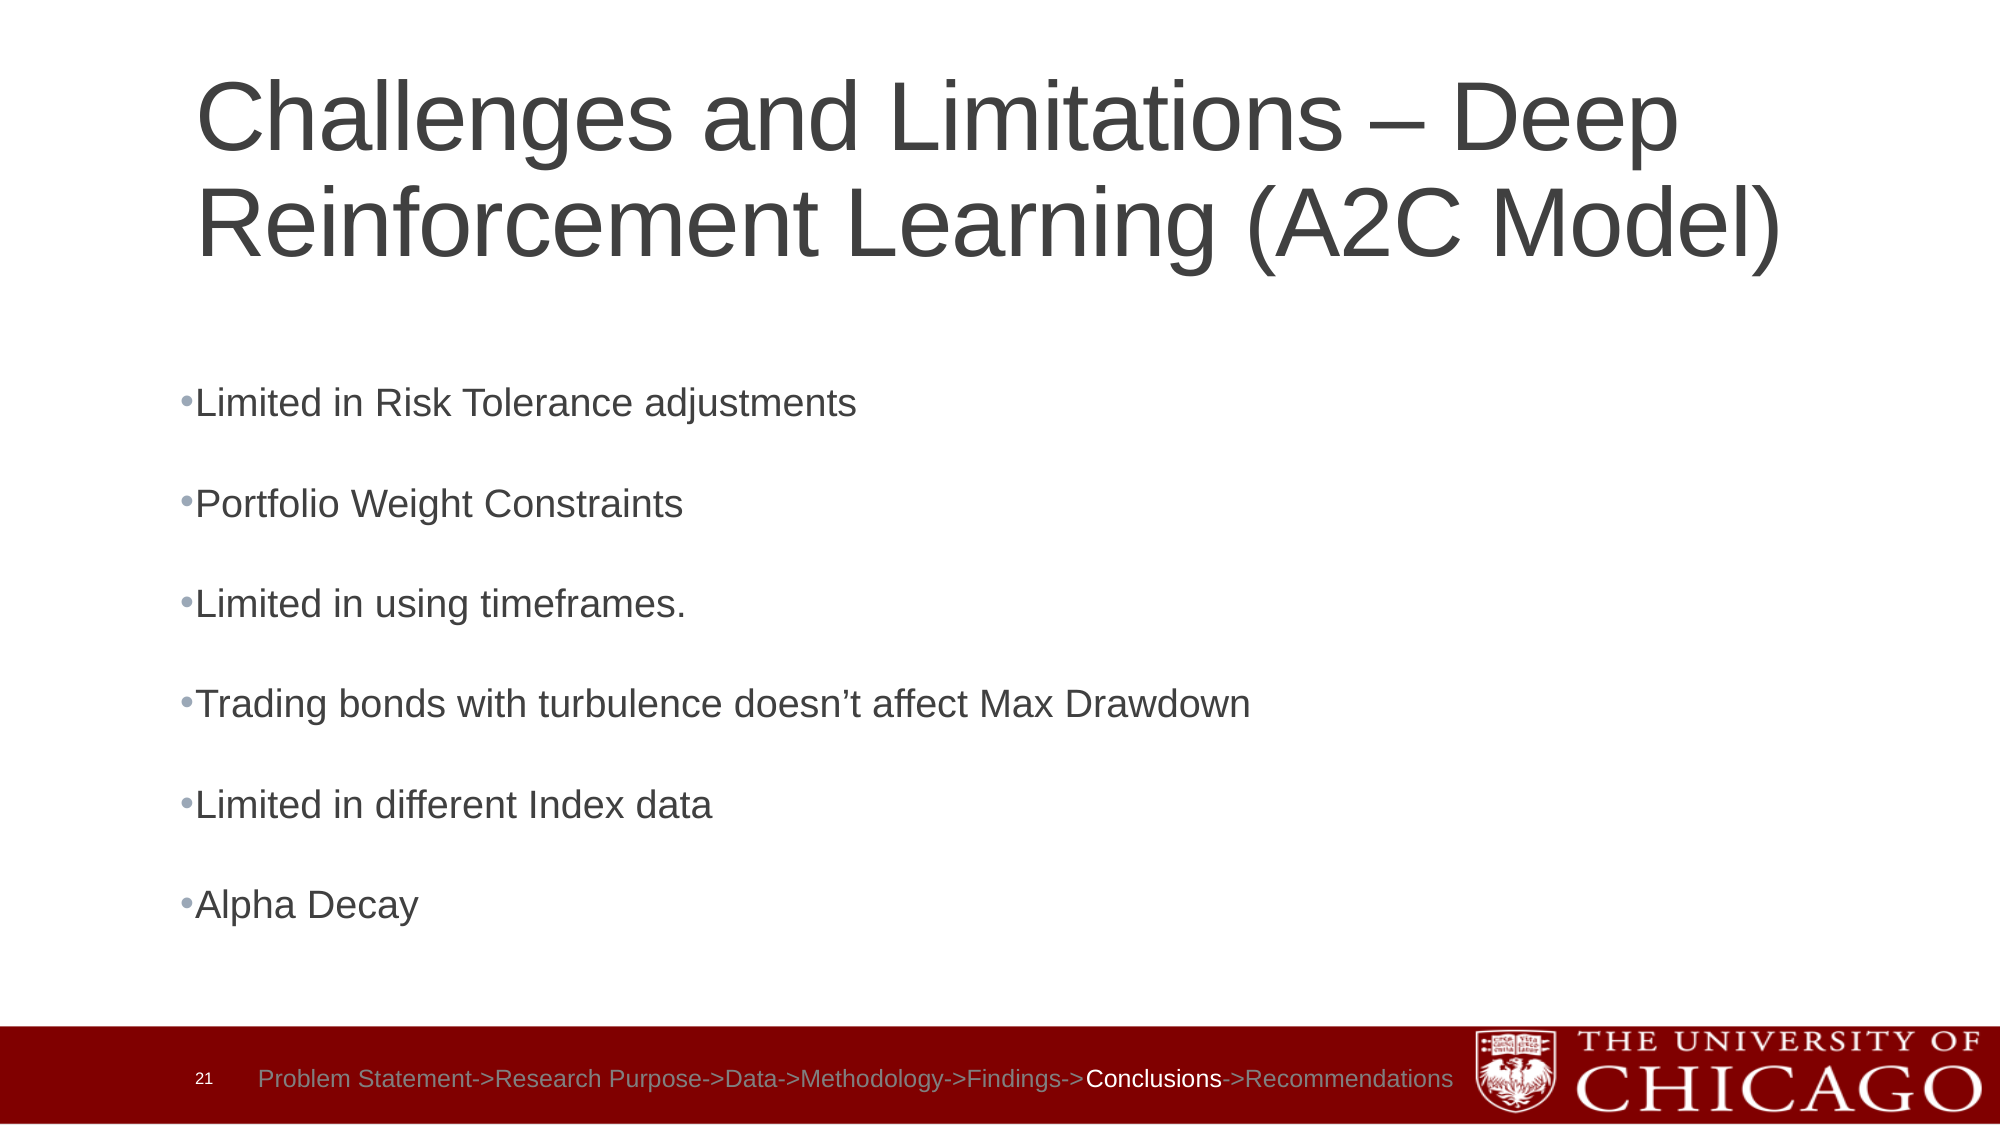

# Challenges and Limitations – Deep Reinforcement Learning (A2C Model)
Limited in Risk Tolerance adjustments
Portfolio Weight Constraints
Limited in using timeframes.
Trading bonds with turbulence doesn’t affect Max Drawdown
Limited in different Index data
Alpha Decay
21
Problem Statement->Research Purpose->Data->Methodology->Findings->Conclusions->Recommendations​